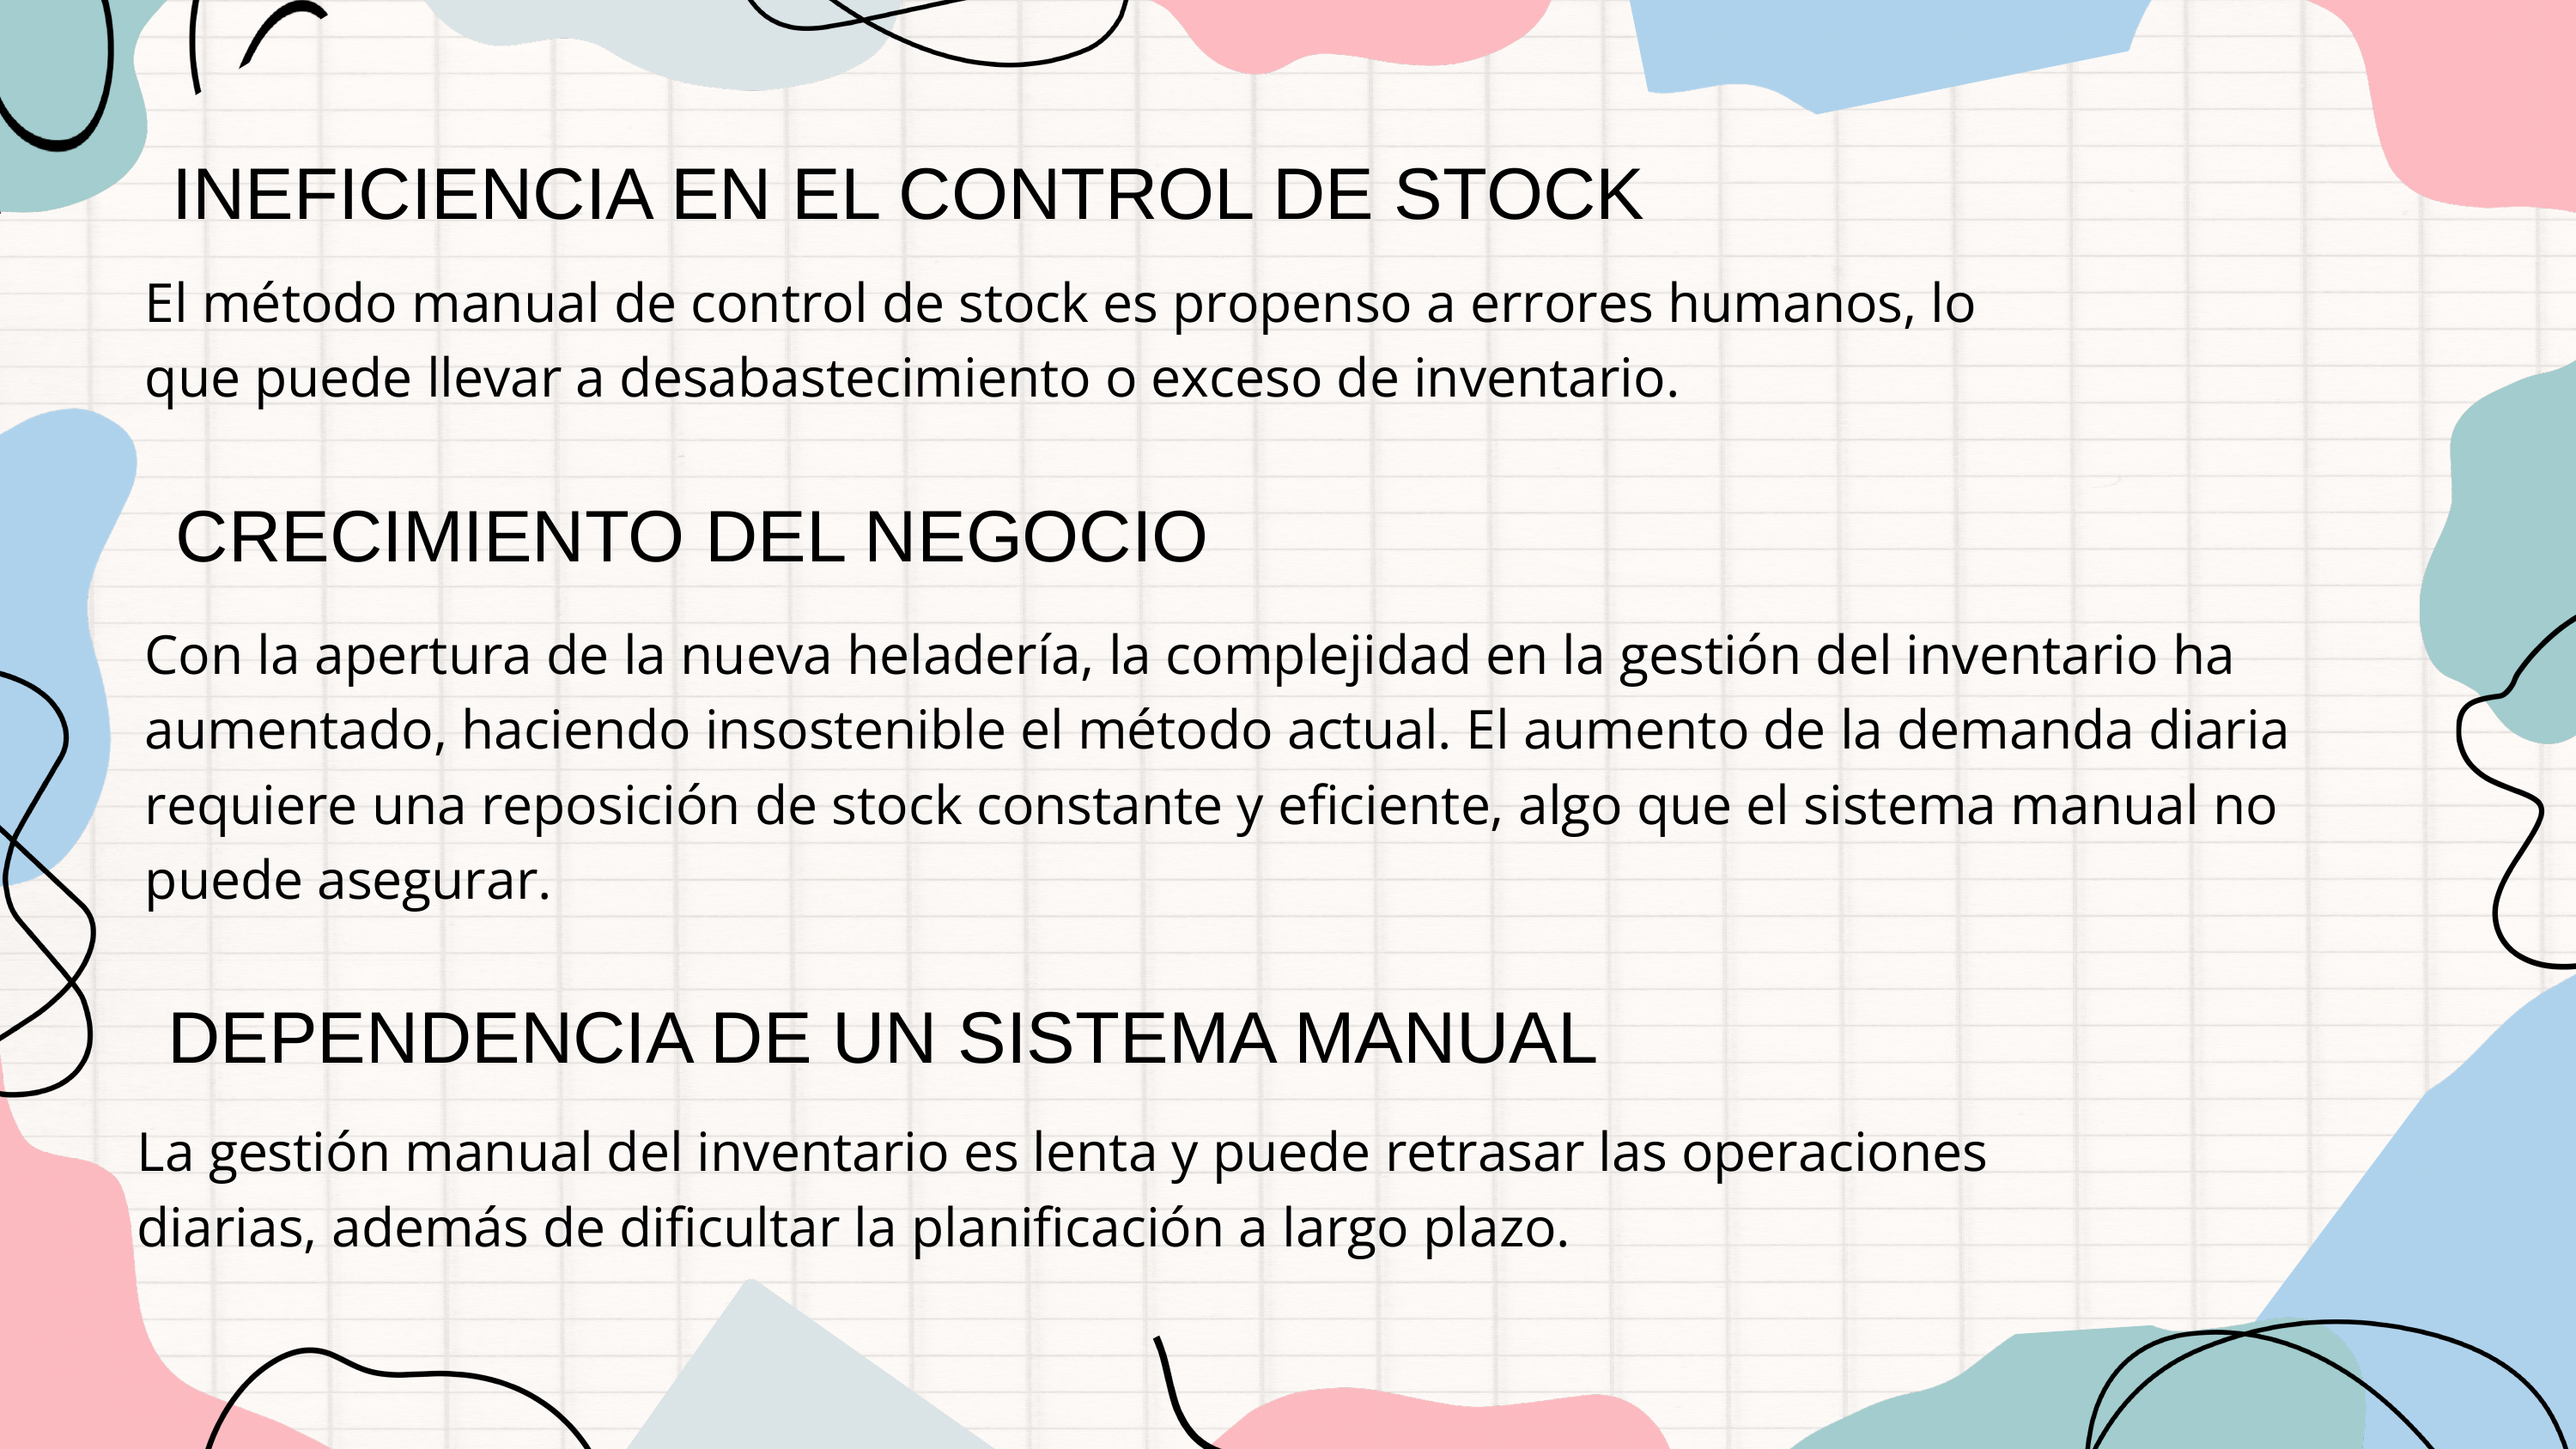

INEFICIENCIA EN EL CONTROL DE STOCK
El método manual de control de stock es propenso a errores humanos, lo que puede llevar a desabastecimiento o exceso de inventario.

CRECIMIENTO DEL NEGOCIO

Con la apertura de la nueva heladería, la complejidad en la gestión del inventario ha aumentado, haciendo insostenible el método actual. El aumento de la demanda diaria requiere una reposición de stock constante y eficiente, algo que el sistema manual no puede asegurar.

DEPENDENCIA DE UN SISTEMA MANUAL

La gestión manual del inventario es lenta y puede retrasar las operaciones diarias, además de dificultar la planificación a largo plazo.